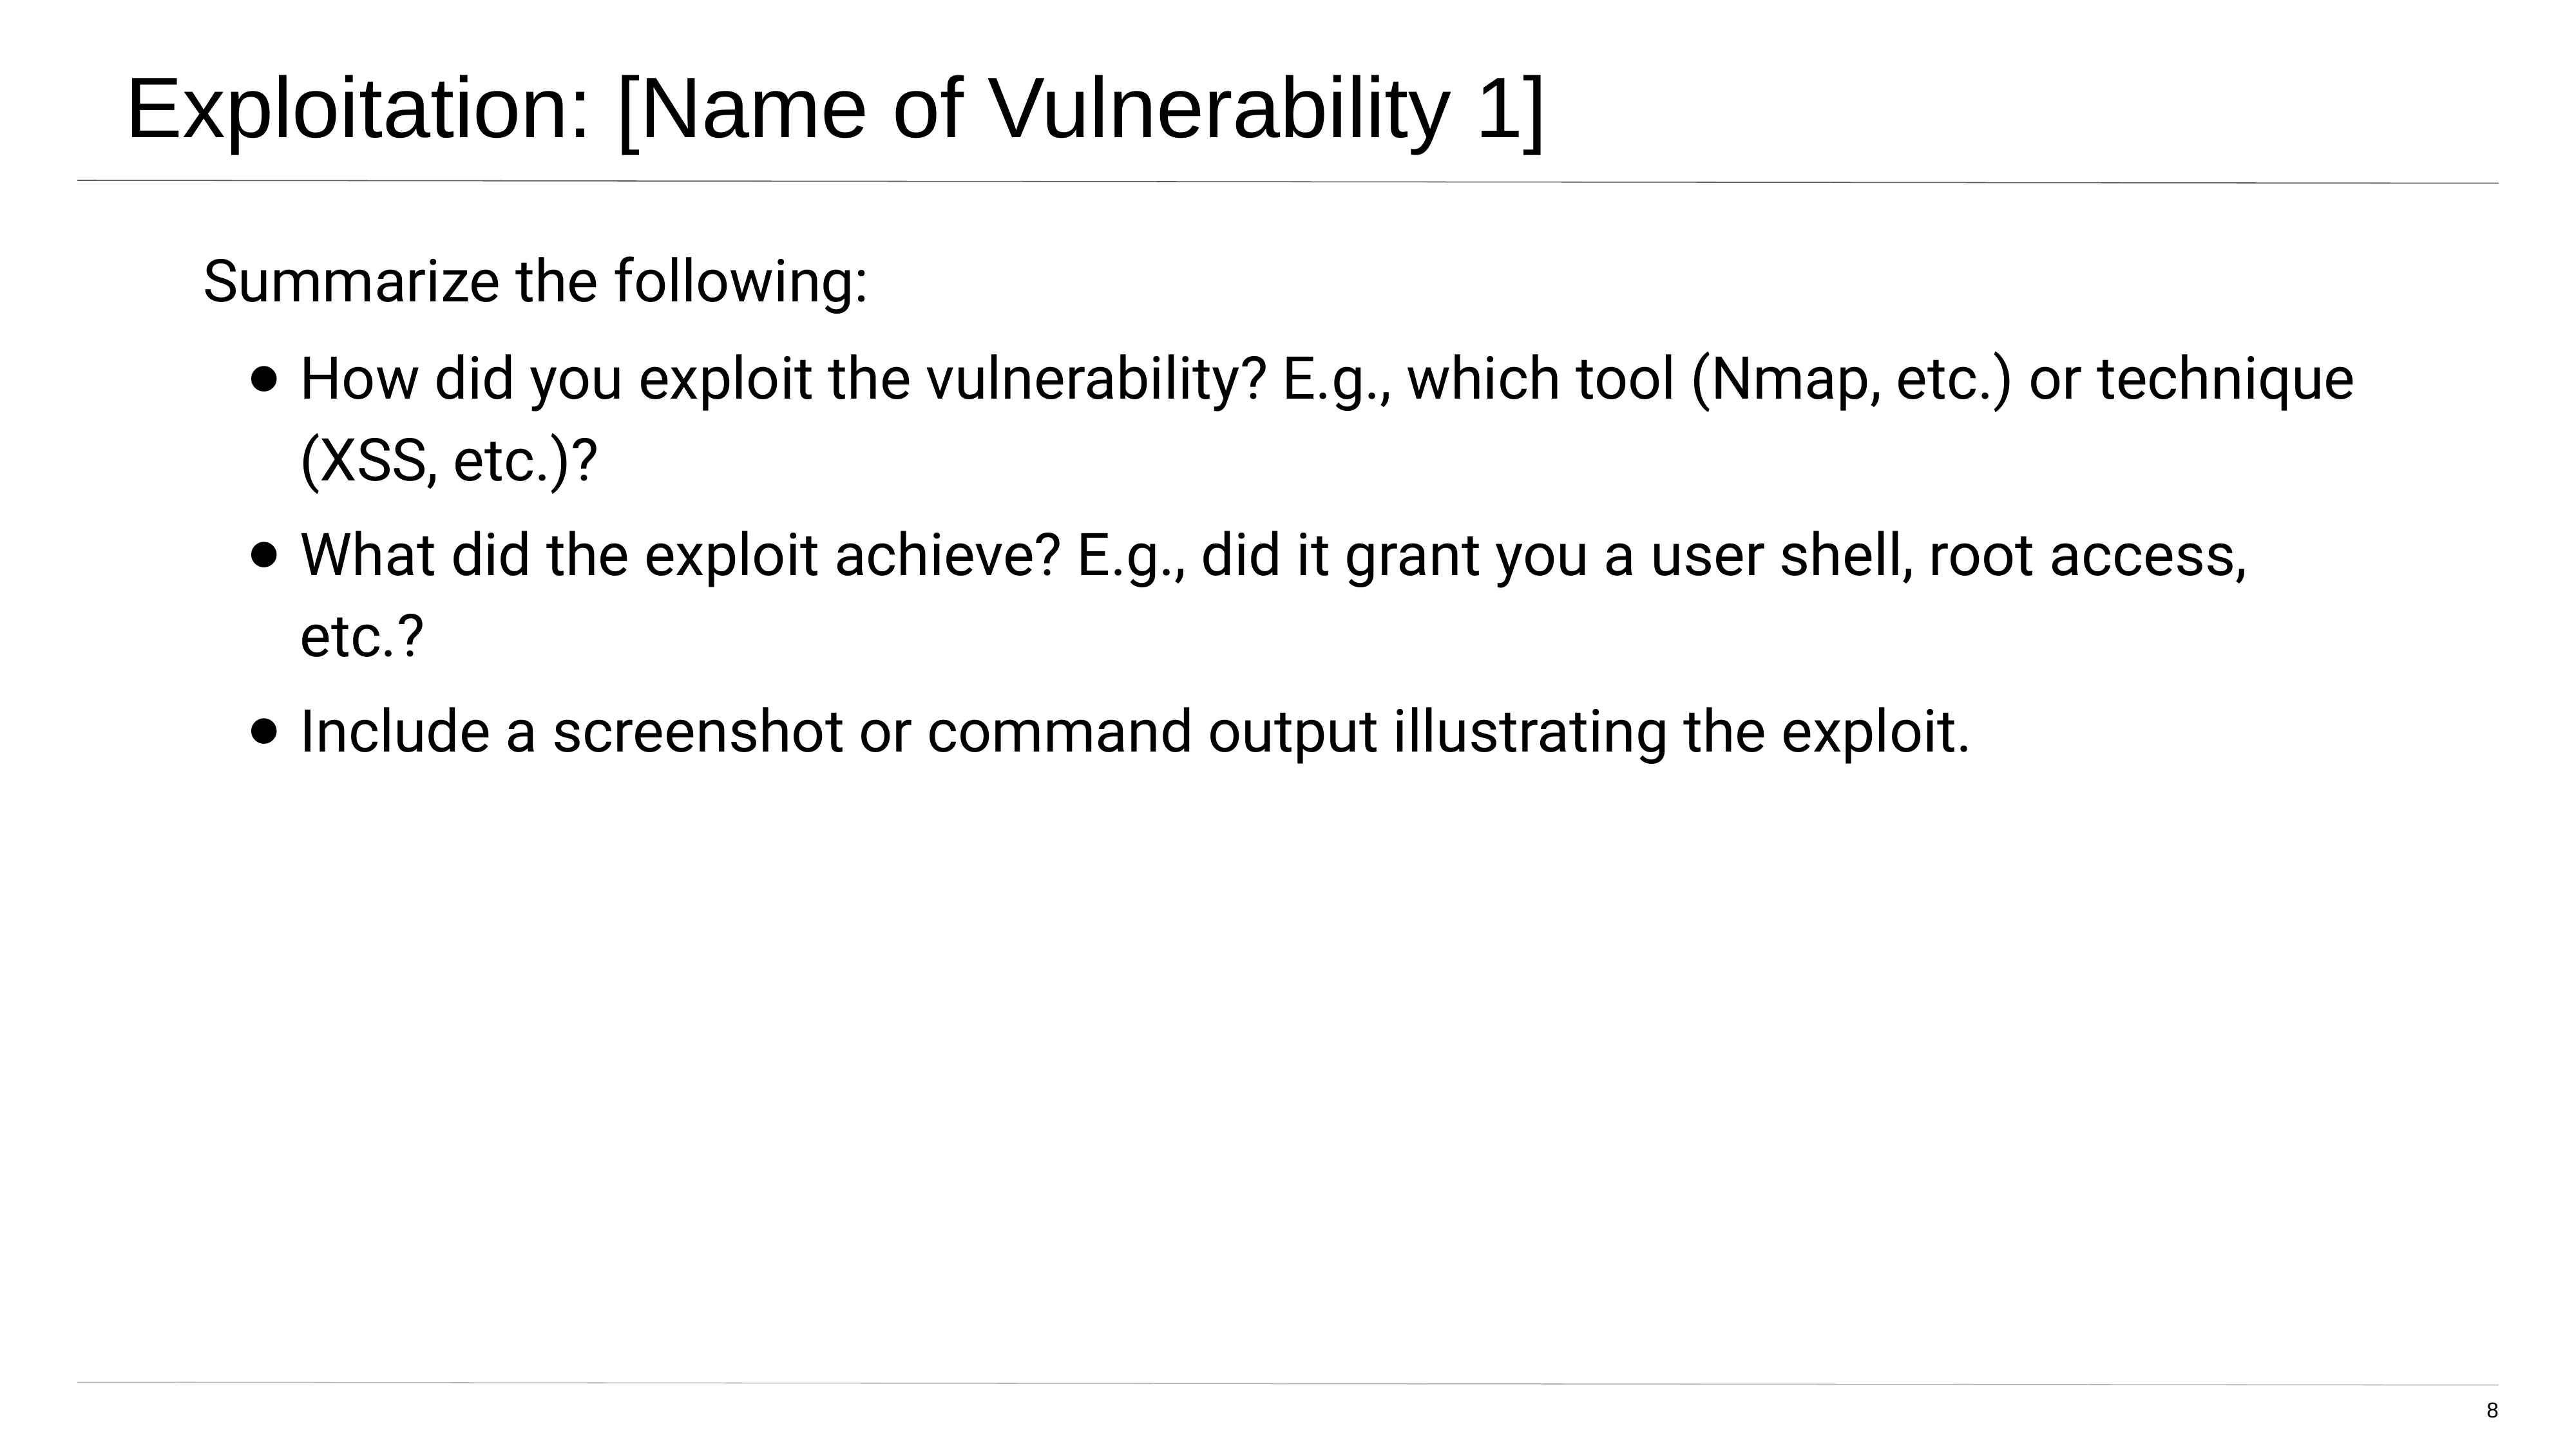

# Exploitation: [Name of Vulnerability 1]
Summarize the following:
How did you exploit the vulnerability? E.g., which tool (Nmap, etc.) or technique (XSS, etc.)?
What did the exploit achieve? E.g., did it grant you a user shell, root access, etc.?
Include a screenshot or command output illustrating the exploit.
8